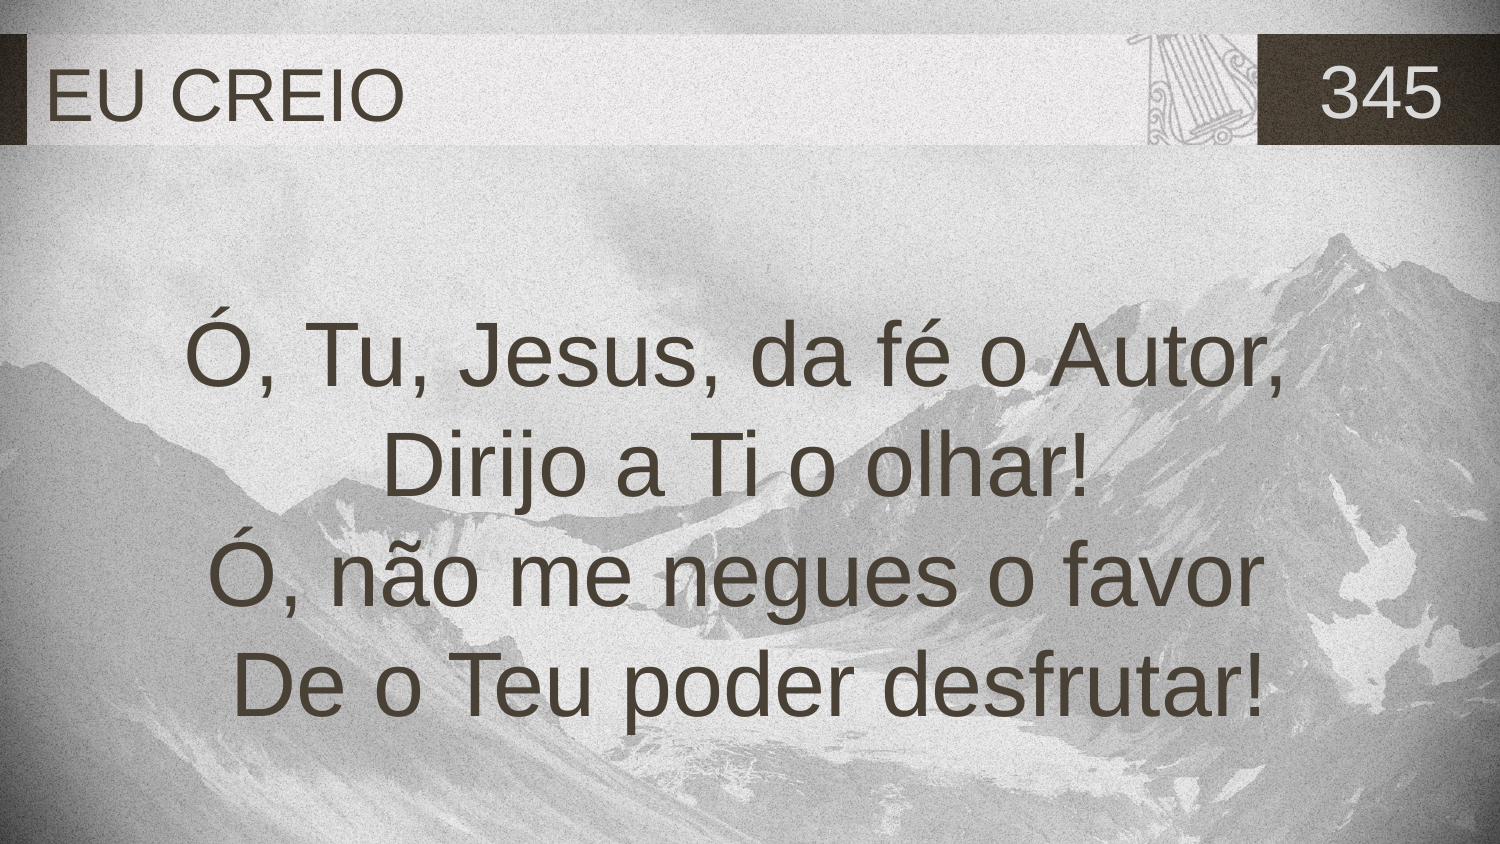

# EU CREIO
345
Ó, Tu, Jesus, da fé o Autor,
Dirijo a Ti o olhar!
Ó, não me negues o favor
De o Teu poder desfrutar!